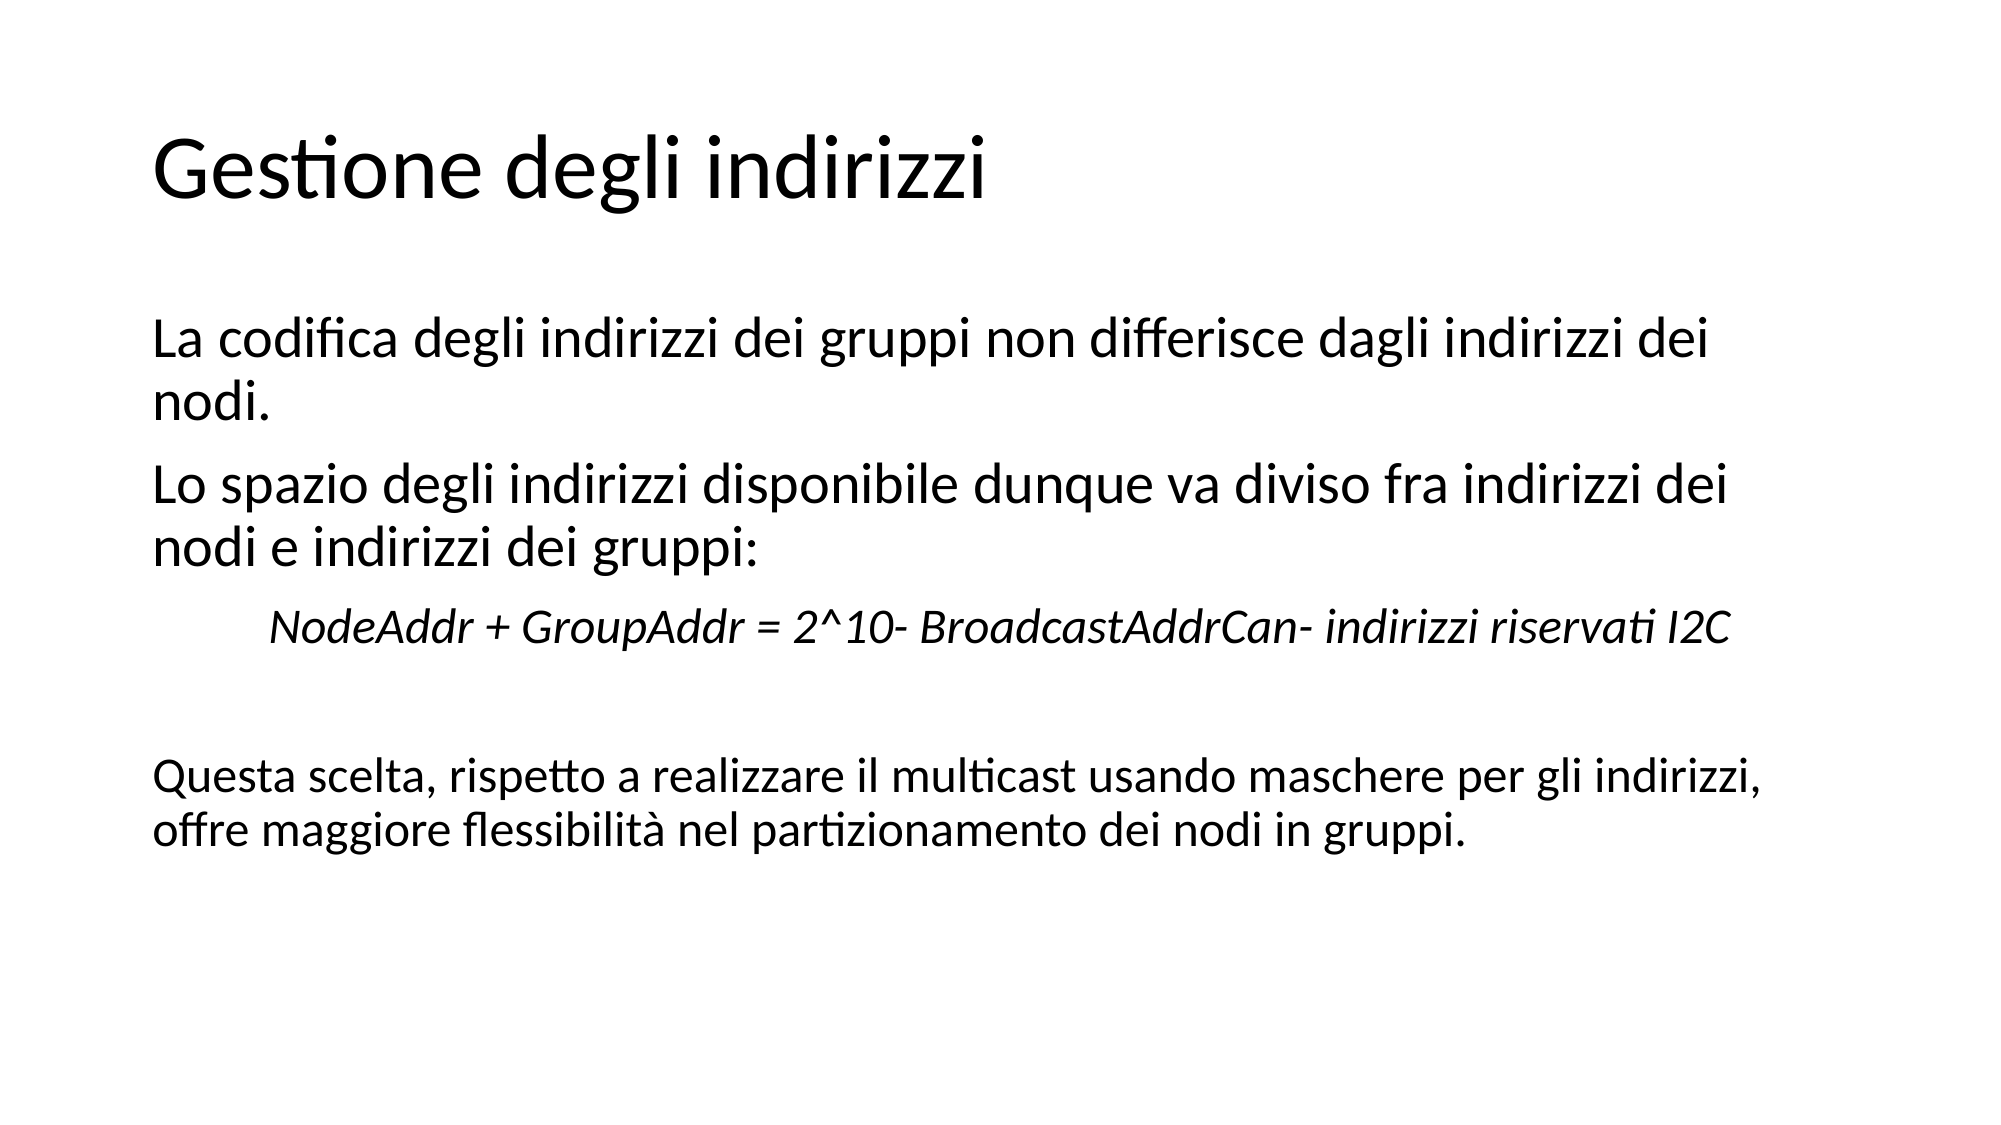

# Gestione degli indirizzi
La codifica degli indirizzi dei gruppi non differisce dagli indirizzi dei nodi.
Lo spazio degli indirizzi disponibile dunque va diviso fra indirizzi dei nodi e indirizzi dei gruppi:
NodeAddr + GroupAddr = 2^10- BroadcastAddrCan- indirizzi riservati I2C

Questa scelta, rispetto a realizzare il multicast usando maschere per gli indirizzi, offre maggiore flessibilità nel partizionamento dei nodi in gruppi.